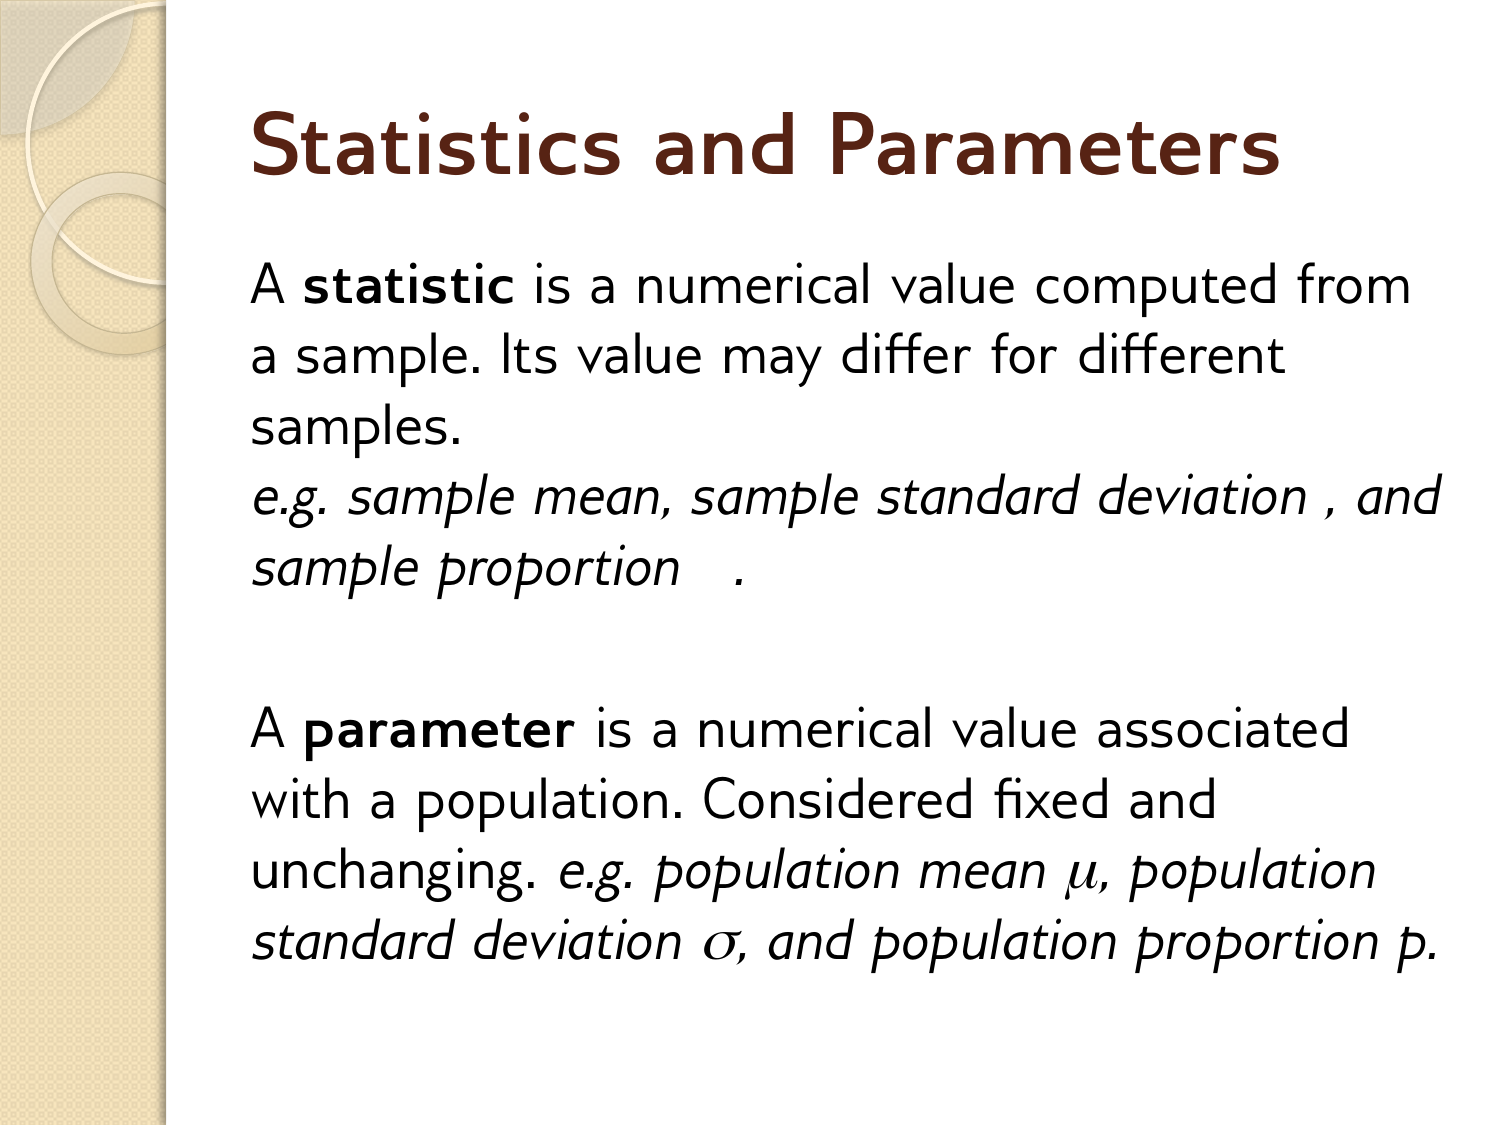

# Statistics and Parameters
A statistic is a numerical value computed from a sample. Its value may differ for different samples.
e.g. sample mean, sample standard deviation , and sample proportion   .

A parameter is a numerical value associated with a population. Considered fixed and unchanging. e.g. population mean μ, population standard deviation σ, and population proportion p.